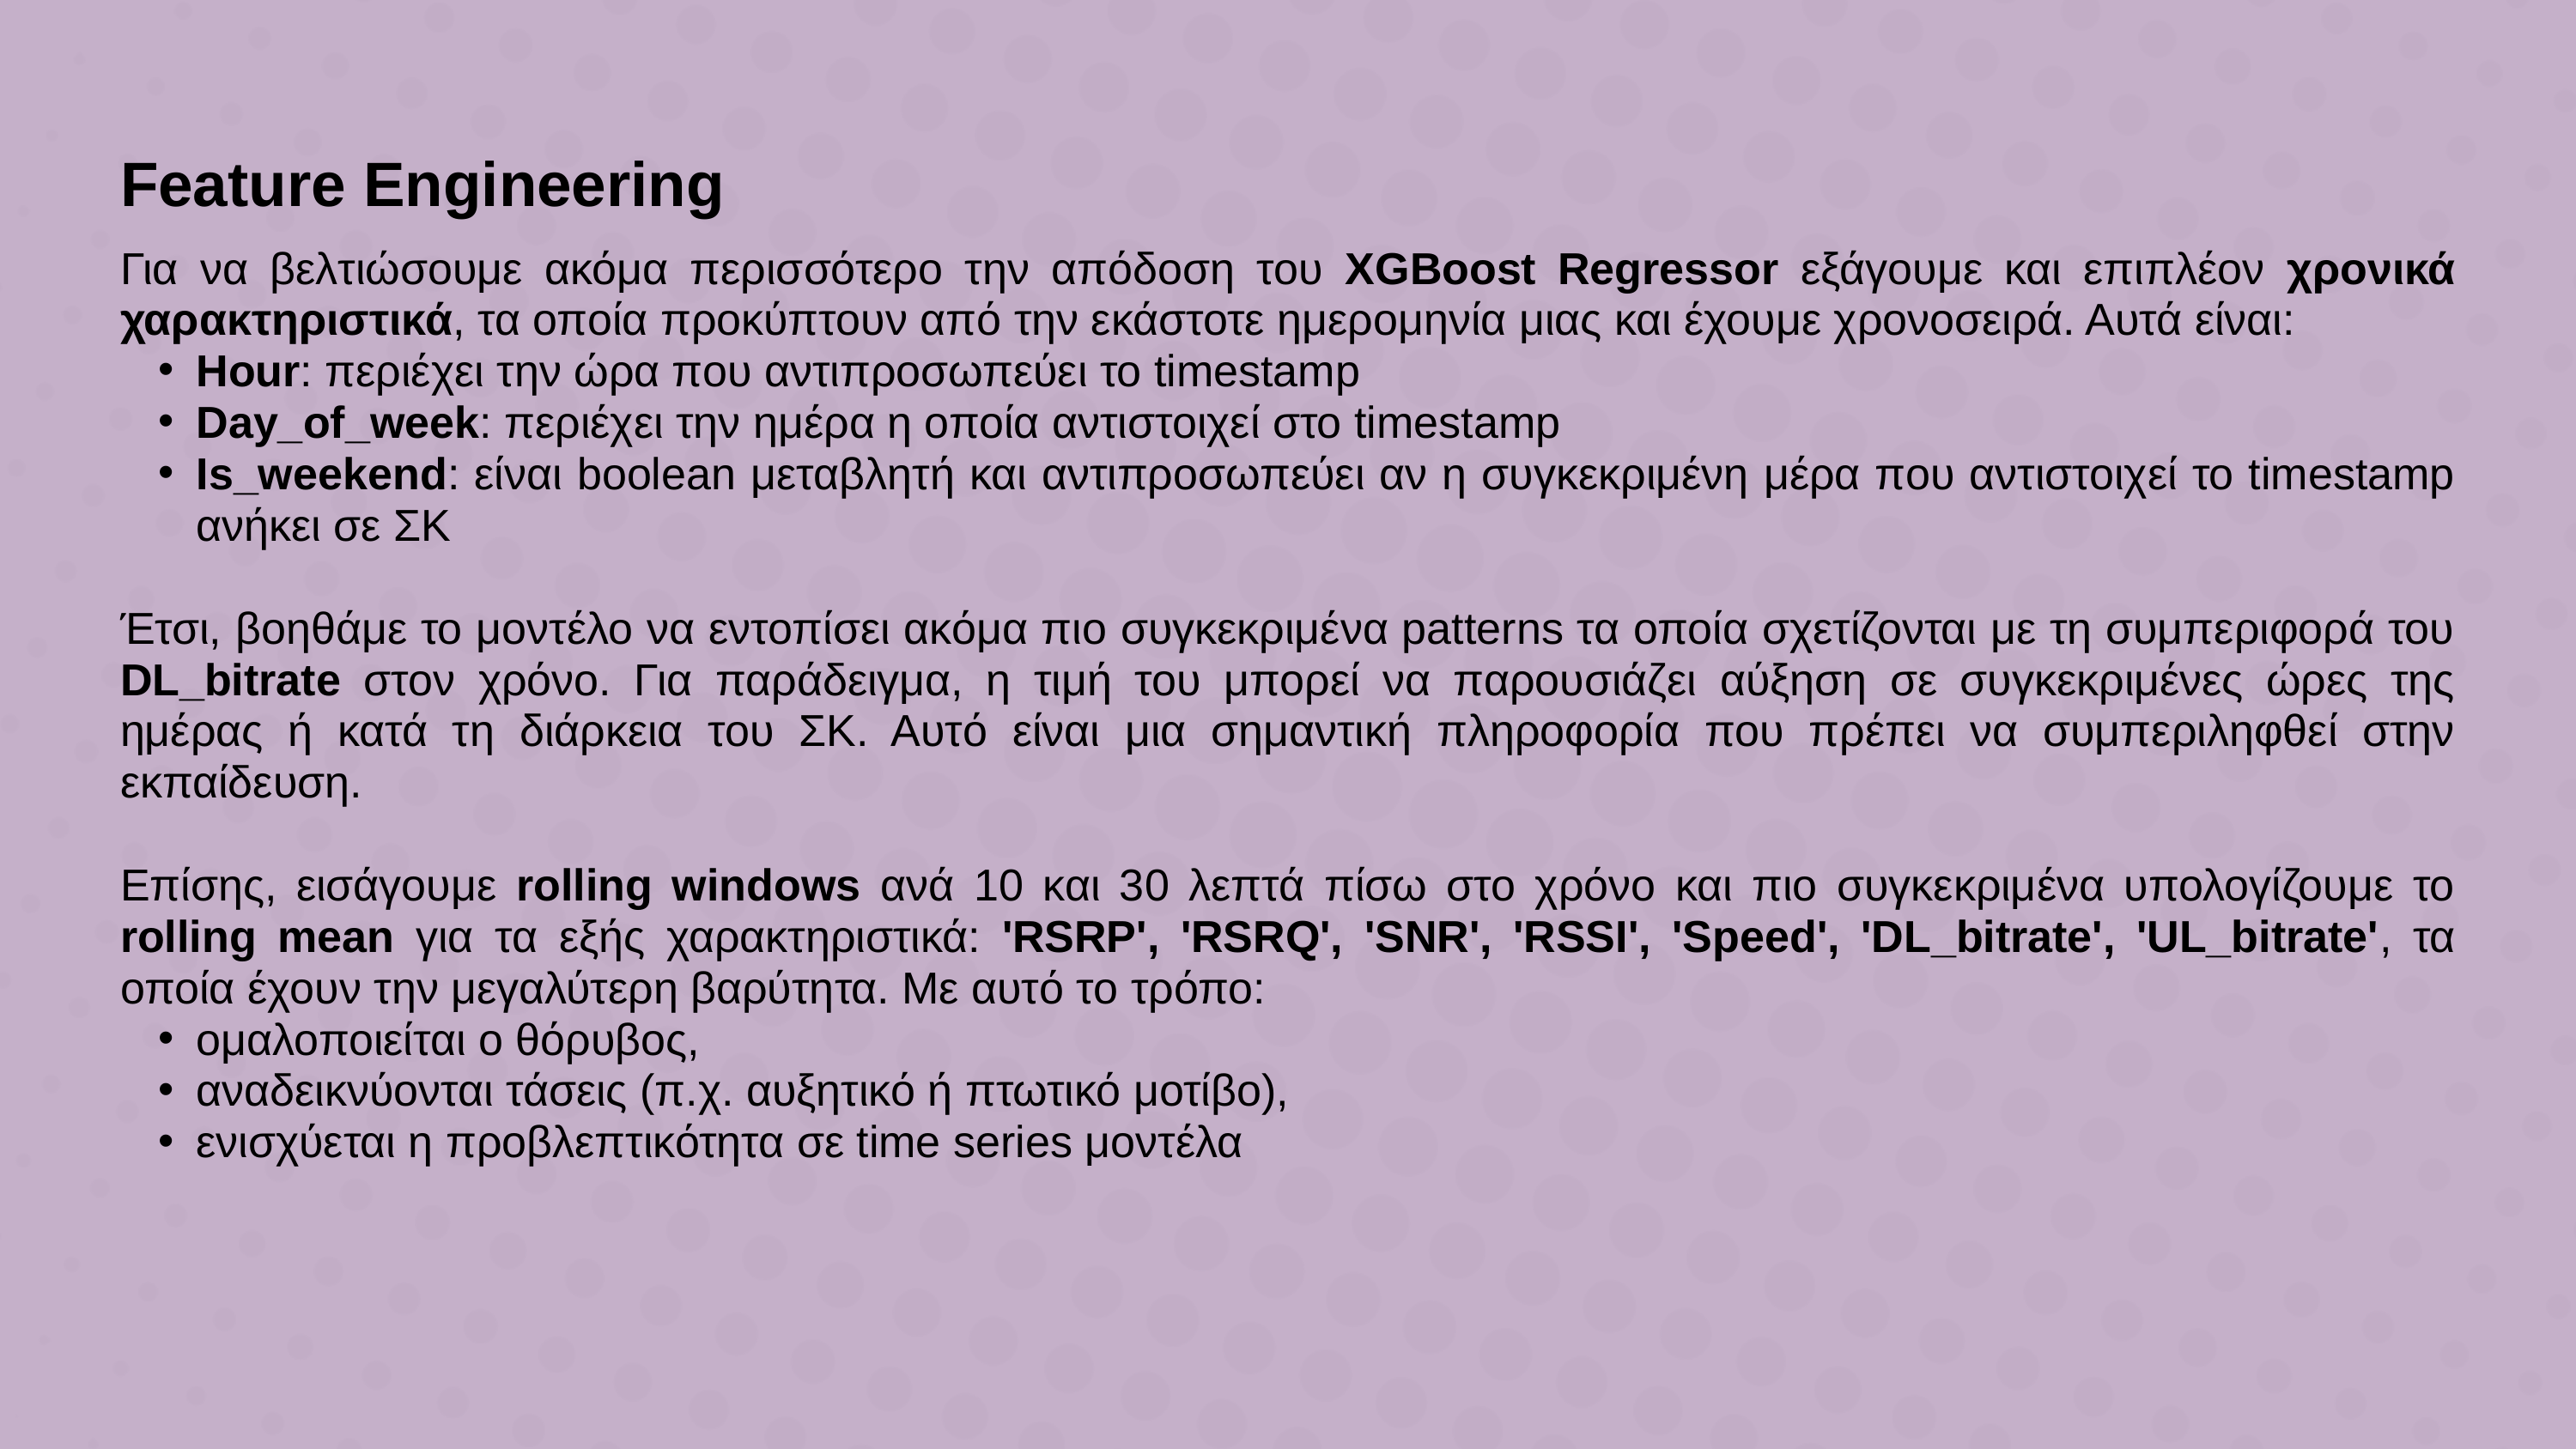

Feature Engineering
Για να βελτιώσουμε ακόμα περισσότερο την απόδοση του XGBoost Regressor εξάγουμε και επιπλέον χρονικά χαρακτηριστικά, τα οποία προκύπτουν από την εκάστοτε ημερομηνία μιας και έχουμε χρονοσειρά. Αυτά είναι:
Hour: περιέχει την ώρα που αντιπροσωπεύει το timestamp
Day_of_week: περιέχει την ημέρα η οποία αντιστοιχεί στο timestamp
Is_weekend: είναι boolean μεταβλητή και αντιπροσωπεύει αν η συγκεκριμένη μέρα που αντιστοιχεί το timestamp ανήκει σε ΣΚ

Έτσι, βοηθάμε το μοντέλο να εντοπίσει ακόμα πιο συγκεκριμένα patterns τα οποία σχετίζονται με τη συμπεριφορά του DL_bitrate στον χρόνο. Για παράδειγμα, η τιμή του μπορεί να παρουσιάζει αύξηση σε συγκεκριμένες ώρες της ημέρας ή κατά τη διάρκεια του ΣΚ. Αυτό είναι μια σημαντική πληροφορία που πρέπει να συμπεριληφθεί στην εκπαίδευση.

Επίσης, εισάγουμε rolling windows ανά 10 και 30 λεπτά πίσω στο χρόνο και πιο συγκεκριμένα υπολογίζουμε το rolling mean για τα εξής χαρακτηριστικά: 'RSRP', 'RSRQ', 'SNR', 'RSSI', 'Speed', 'DL_bitrate', 'UL_bitrate', τα οποία έχουν την μεγαλύτερη βαρύτητα. Με αυτό το τρόπο:
ομαλοποιείται ο θόρυβος,
αναδεικνύονται τάσεις (π.χ. αυξητικό ή πτωτικό μοτίβο),
ενισχύεται η προβλεπτικότητα σε time series μοντέλα